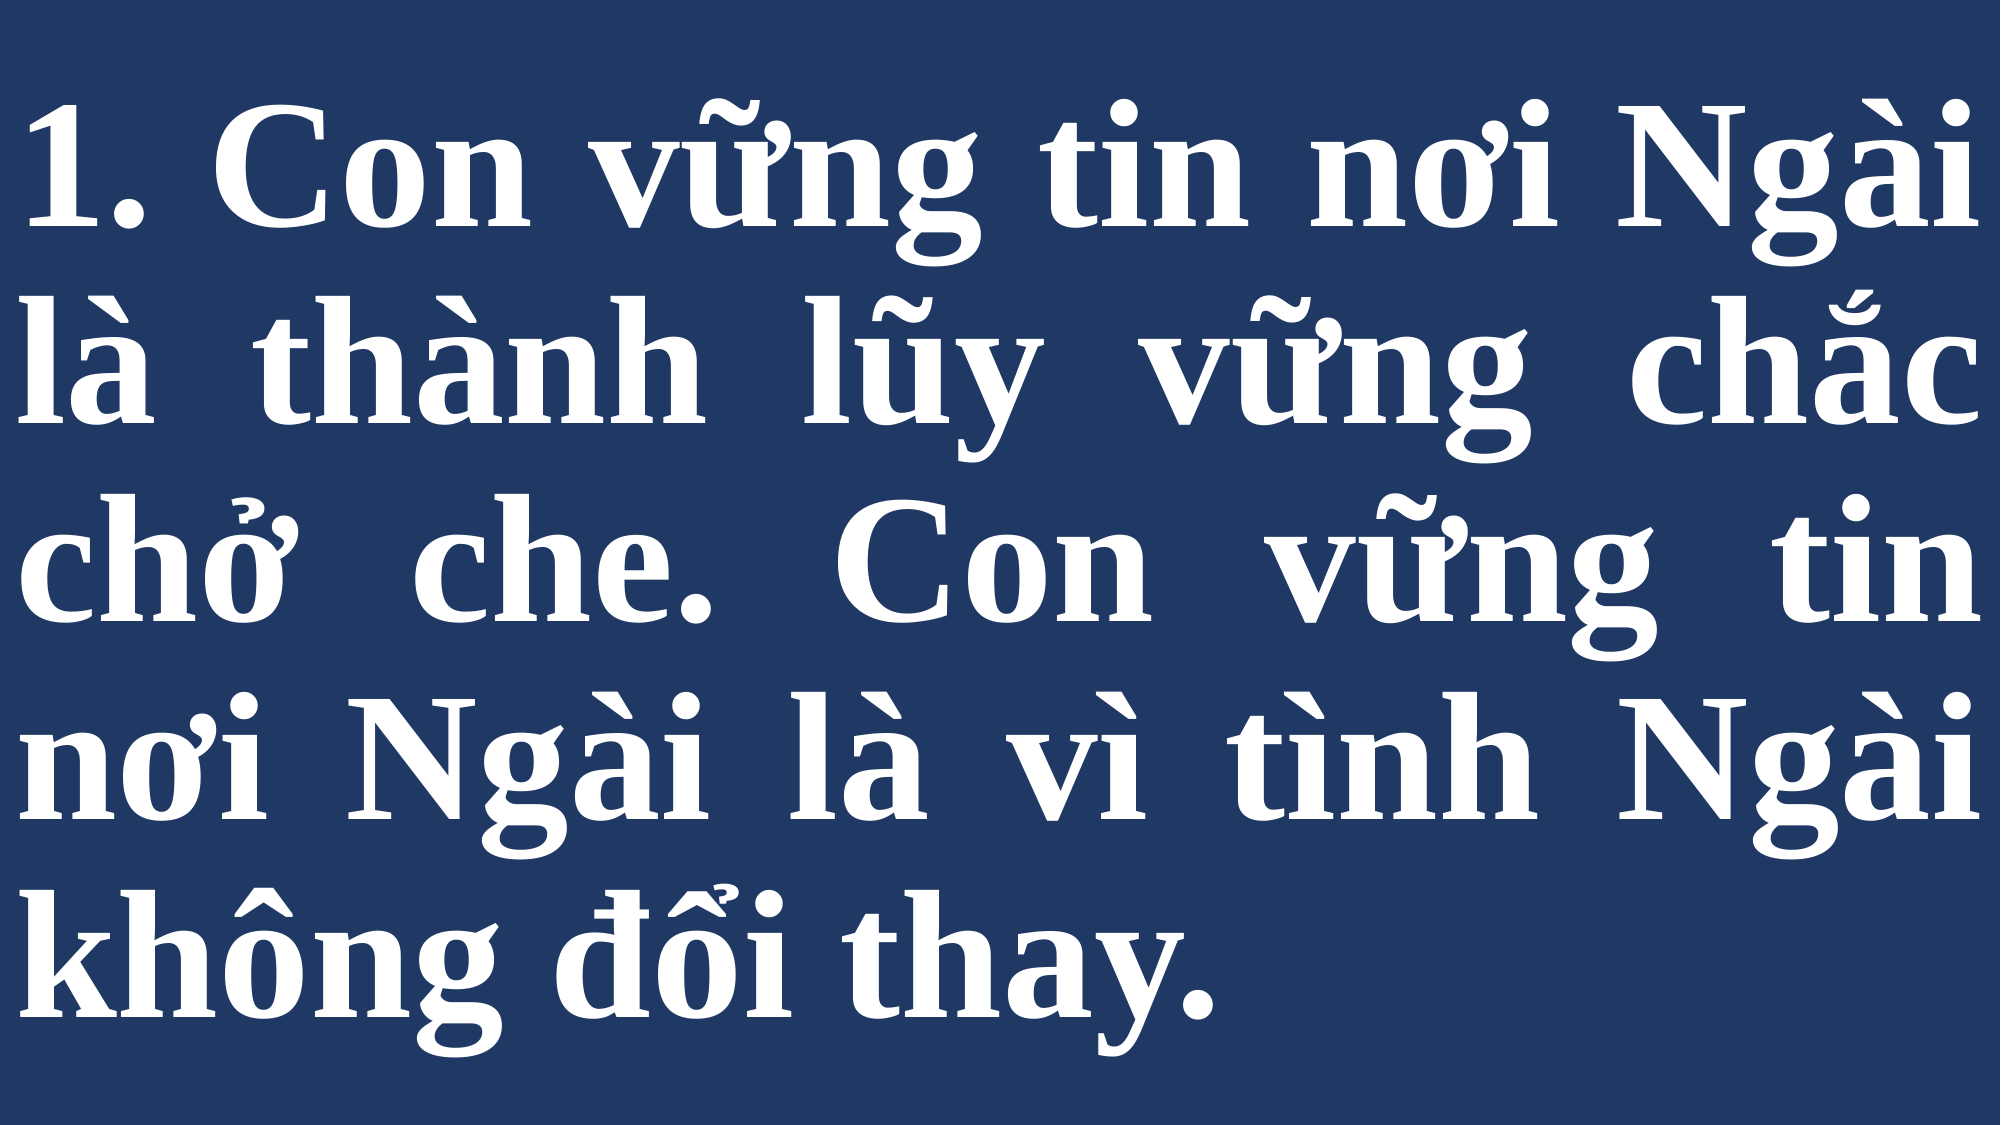

# 1. Con vững tin nơi Ngài là thành lũy vững chắc chở che. Con vững tin nơi Ngài là vì tình Ngài không đổi thay.